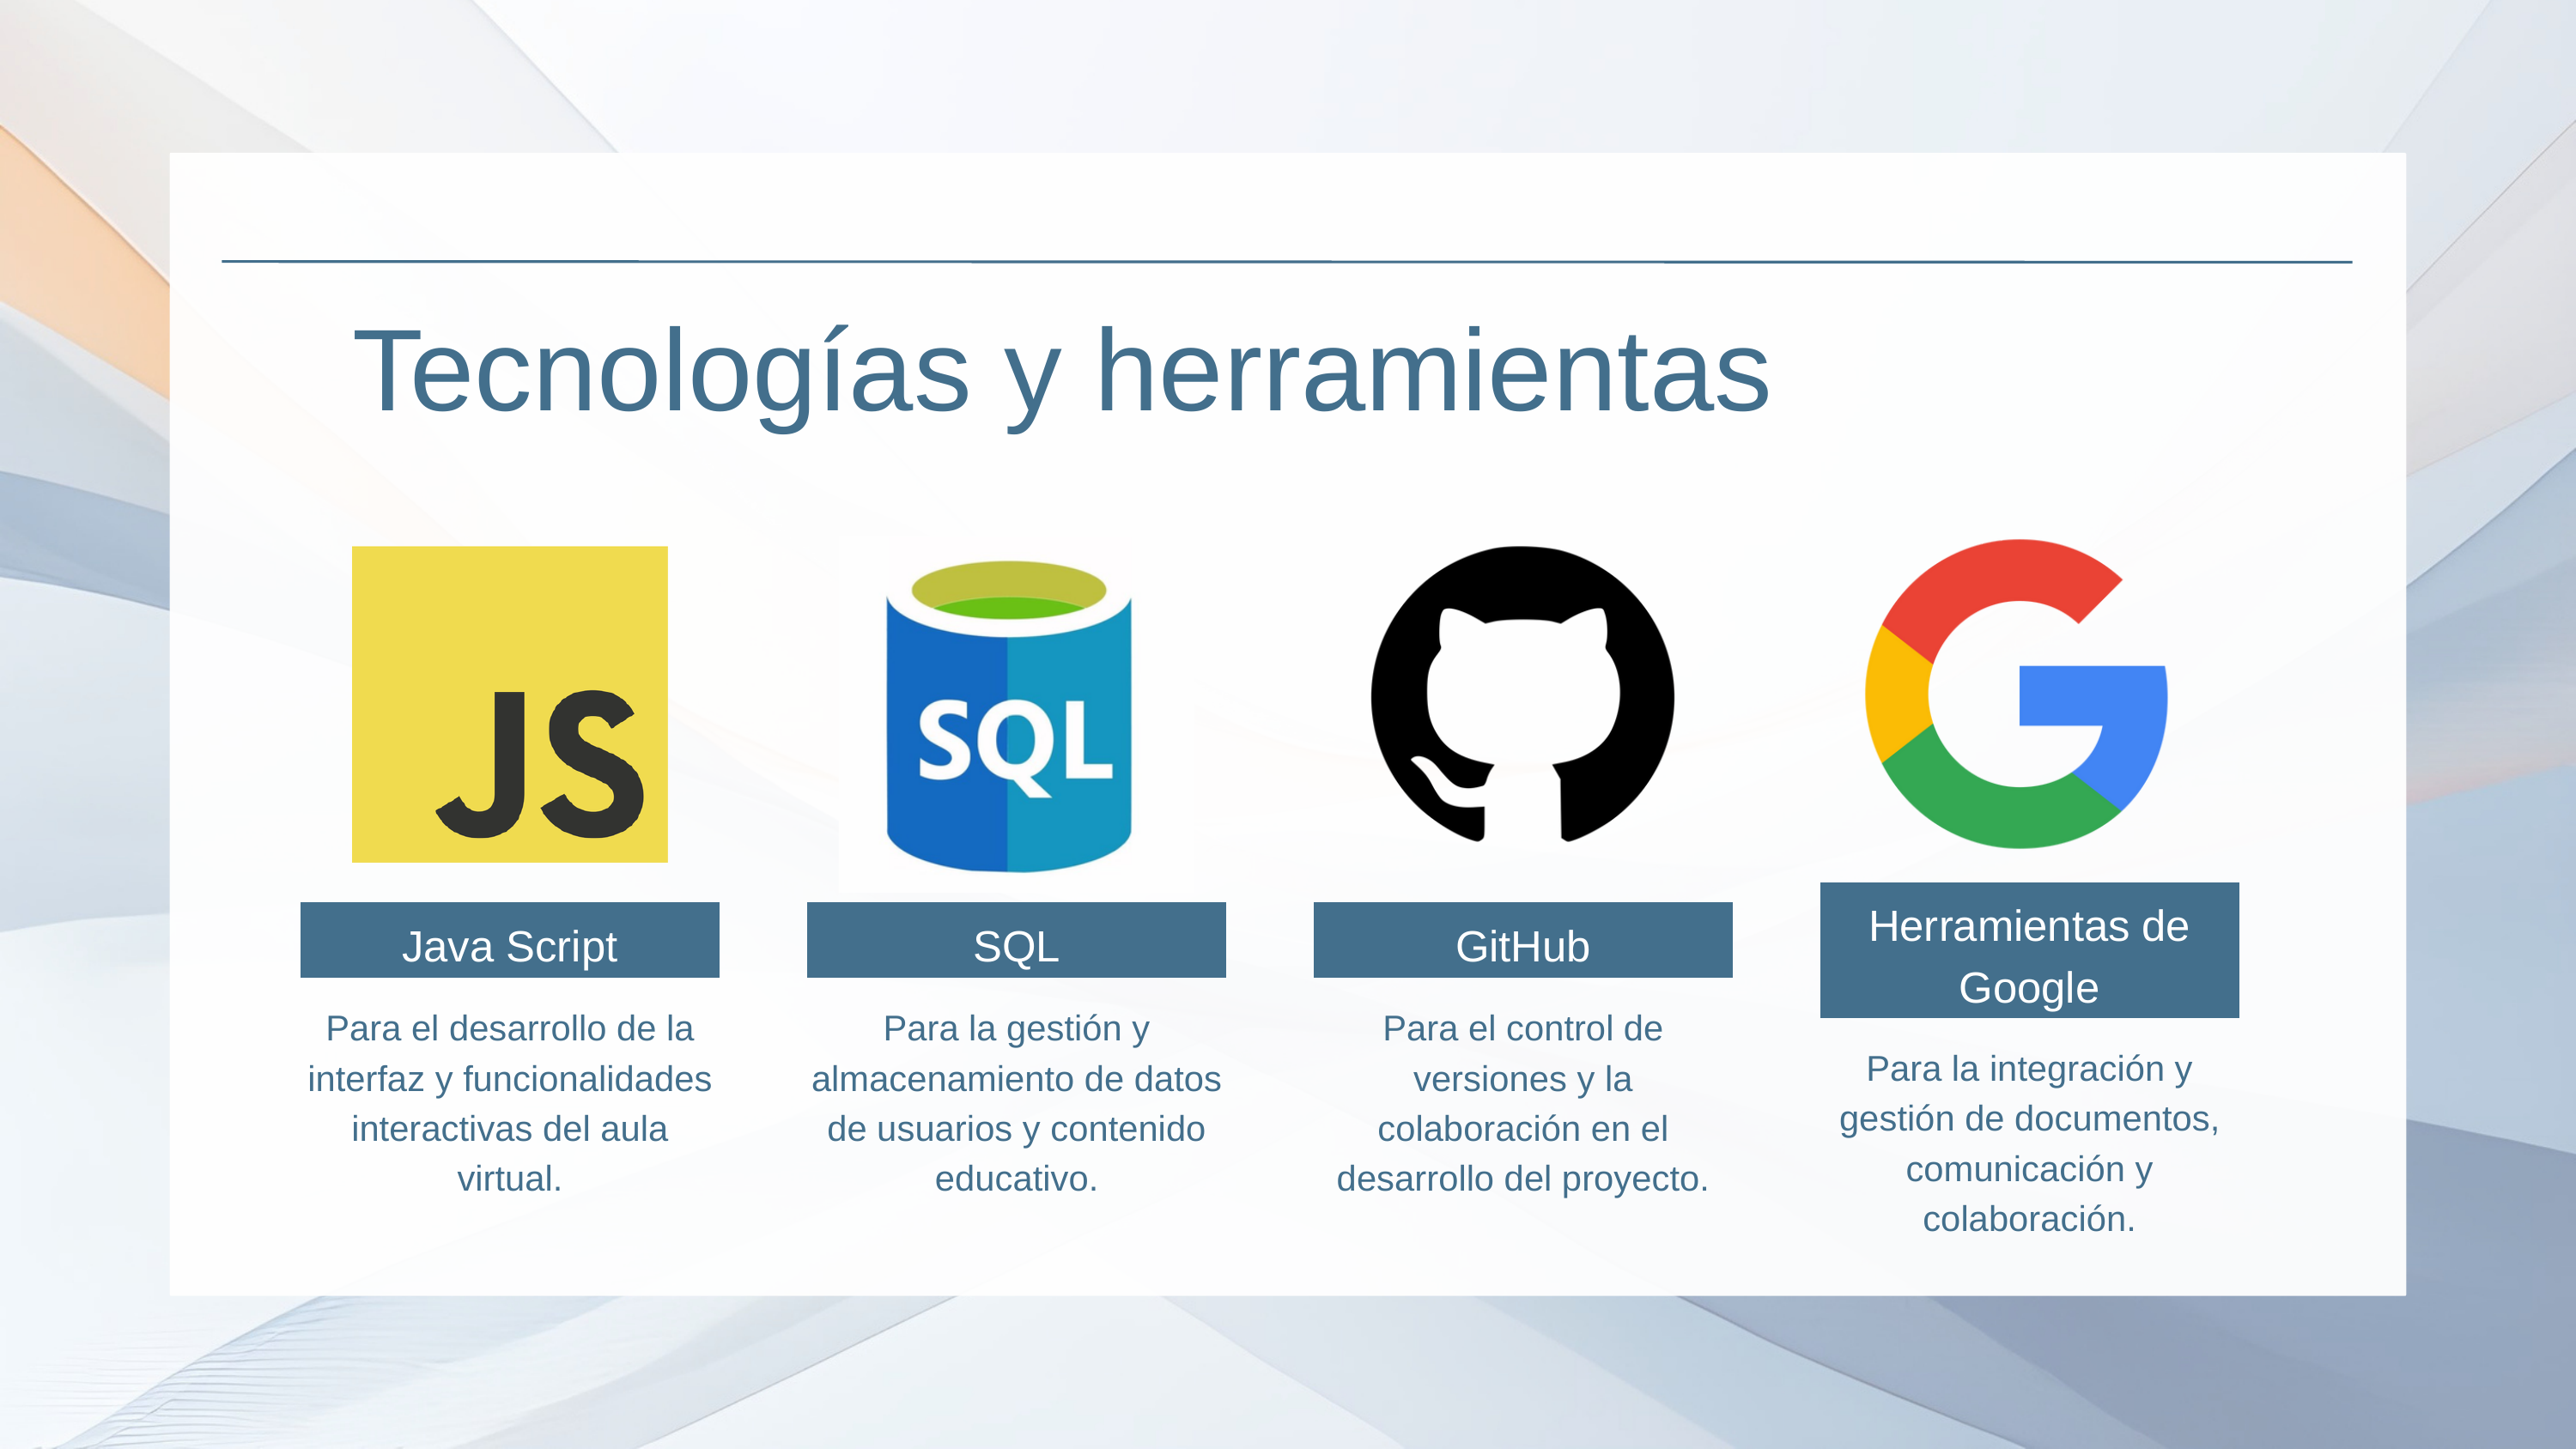

Tecnologías y herramientas

Herramientas de Google

Java Script

SQL

GitHub
Para el desarrollo de la interfaz y funcionalidades interactivas del aula virtual.
Para la gestión y almacenamiento de datos de usuarios y contenido educativo.
Para el control de versiones y la colaboración en el desarrollo del proyecto.
Para la integración y gestión de documentos, comunicación y colaboración.